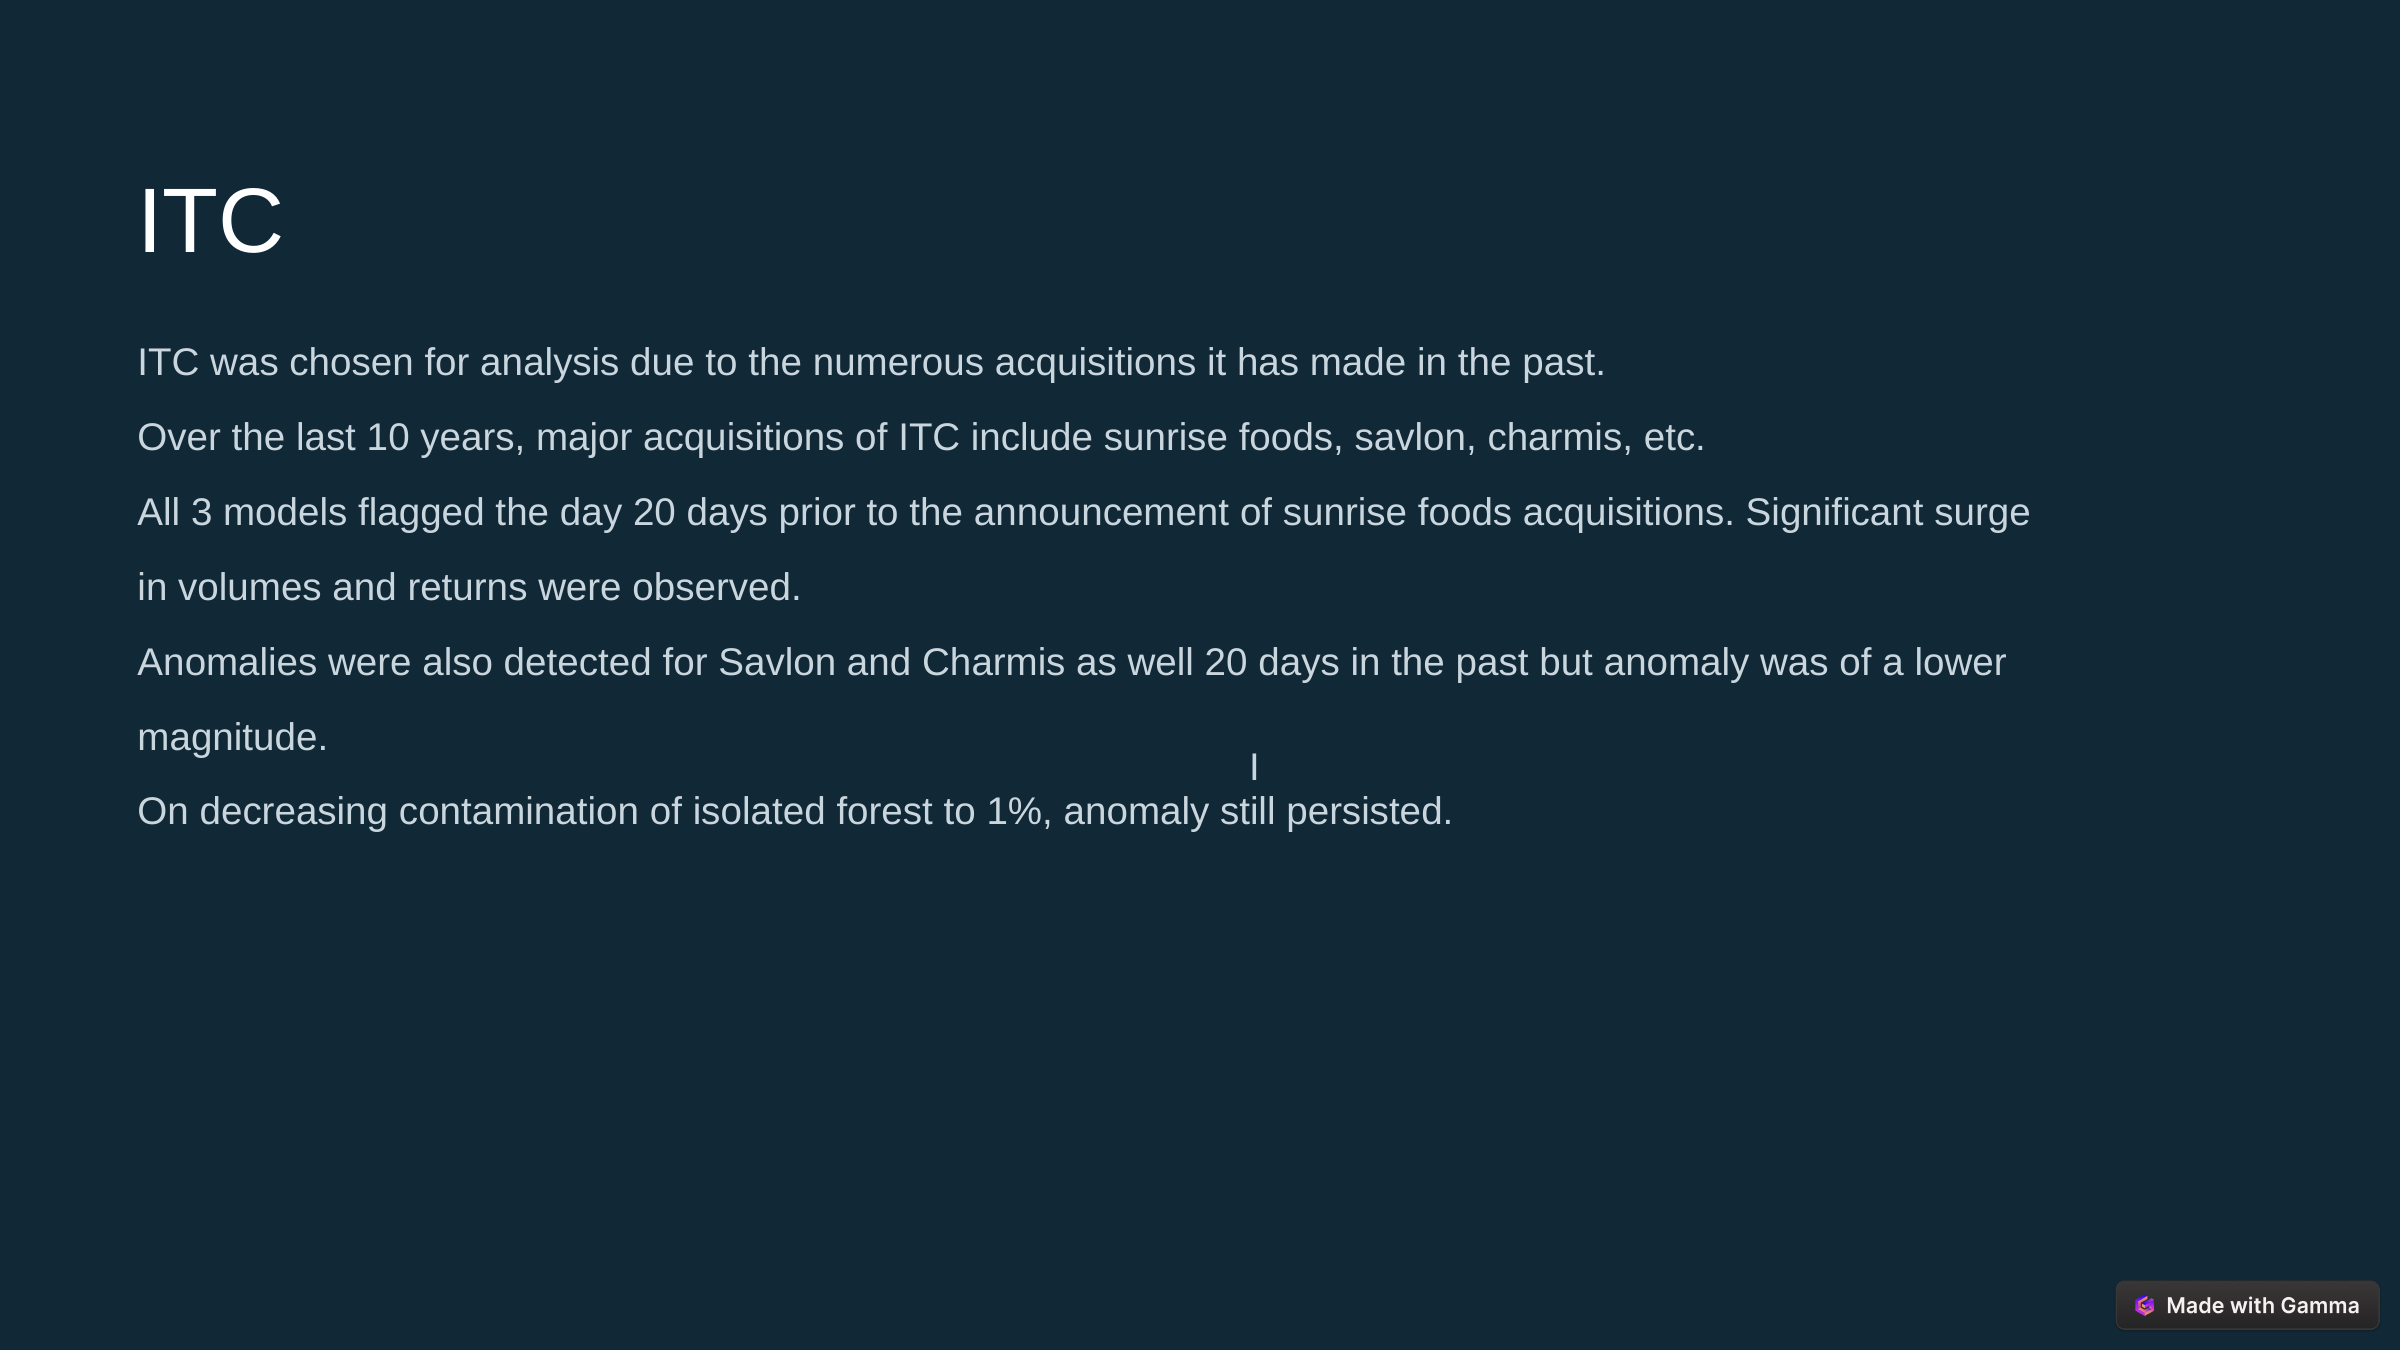

ITC

ITC was chosen for analysis due to the numerous acquisitions it has made in the past.
Over the last 10 years, major acquisitions of ITC include sunrise foods, savlon, charmis, etc.
All 3 models flagged the day 20 days prior to the announcement of sunrise foods acquisitions. Significant surge in volumes and returns were observed.
Anomalies were also detected for Savlon and Charmis as well 20 days in the past but anomaly was of a lower magnitude.
On decreasing contamination of isolated forest to 1%, anomaly still persisted.

I